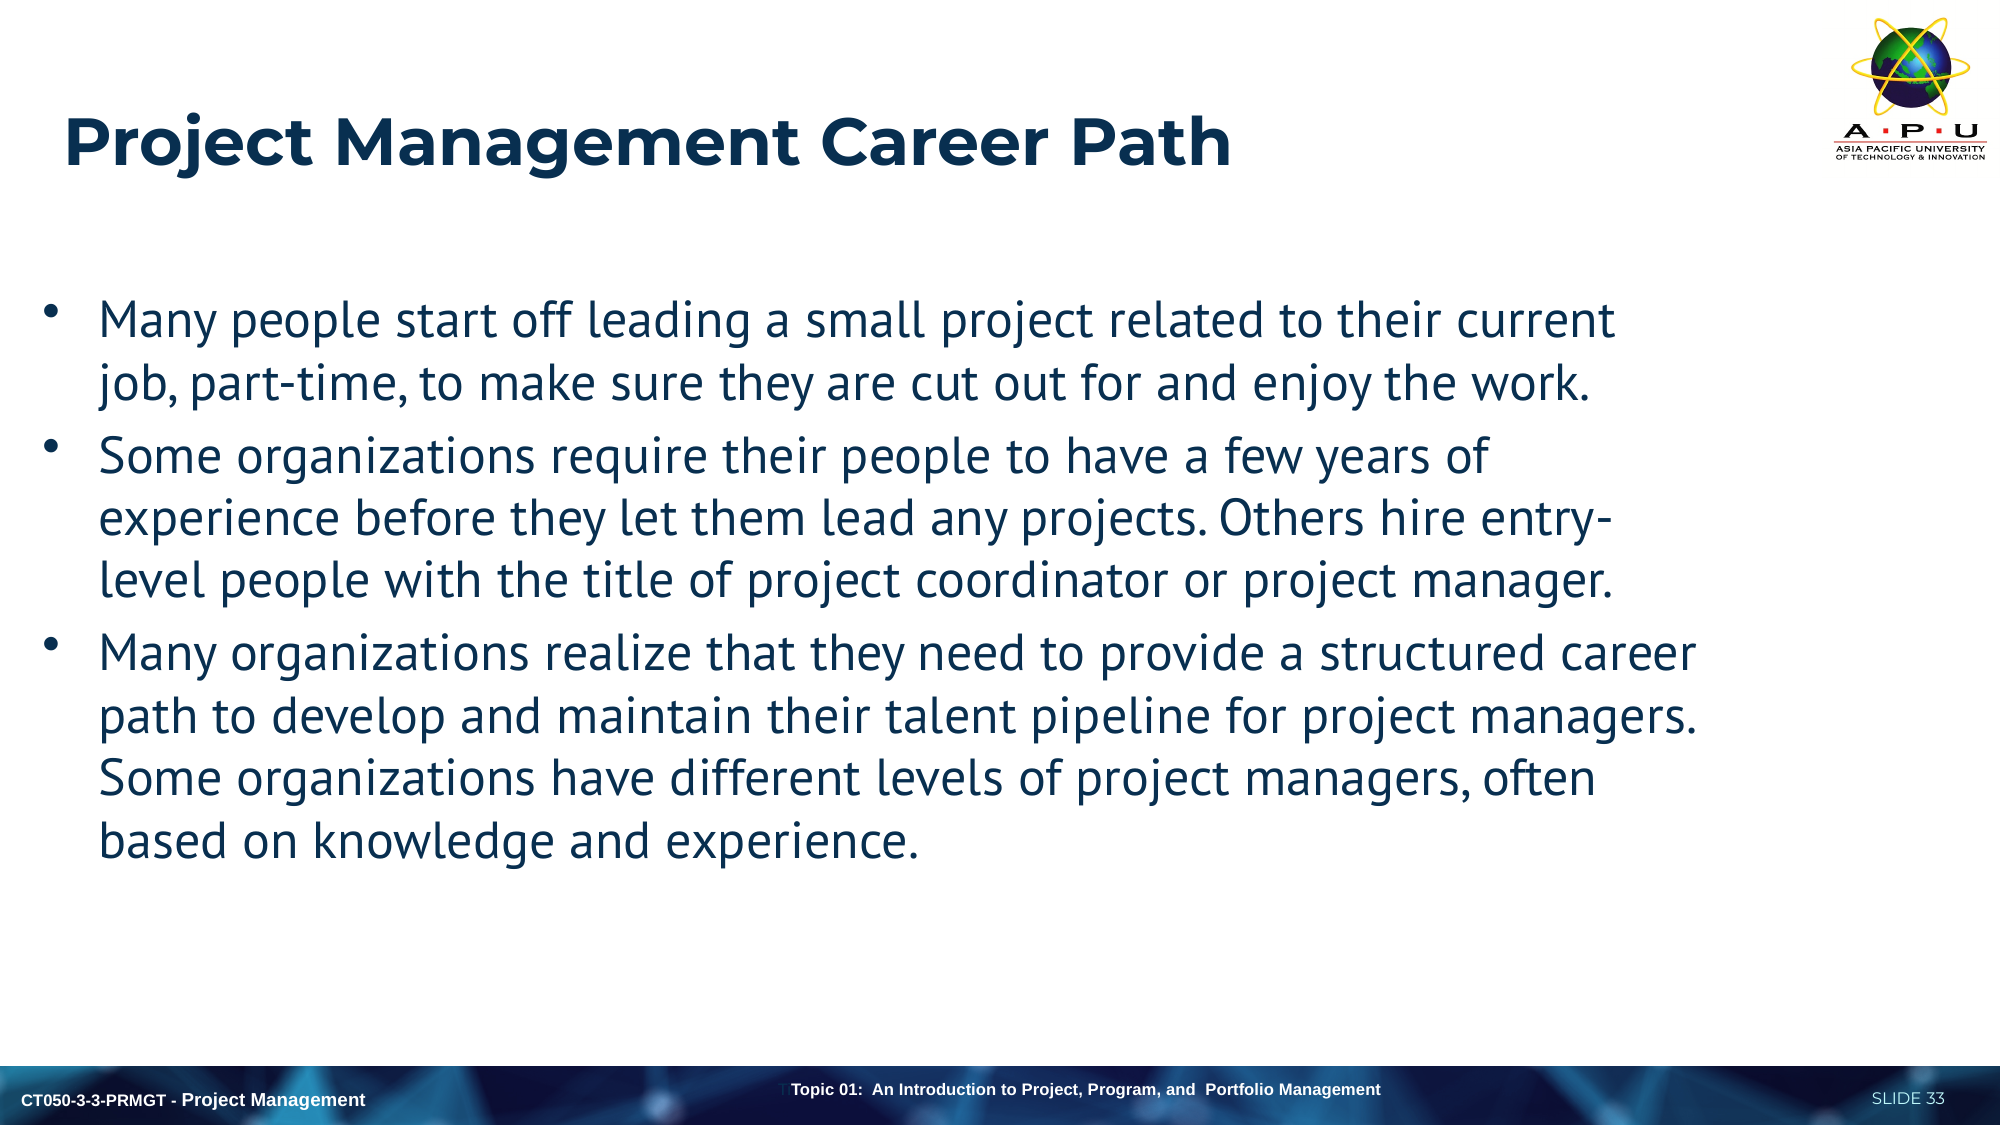

# Project Management Career Path
Many people start off leading a small project related to their current job, part-time, to make sure they are cut out for and enjoy the work.
Some organizations require their people to have a few years of experience before they let them lead any projects. Others hire entry-level people with the title of project coordinator or project manager.
Many organizations realize that they need to provide a structured career path to develop and maintain their talent pipeline for project managers. Some organizations have different levels of project managers, often based on knowledge and experience.